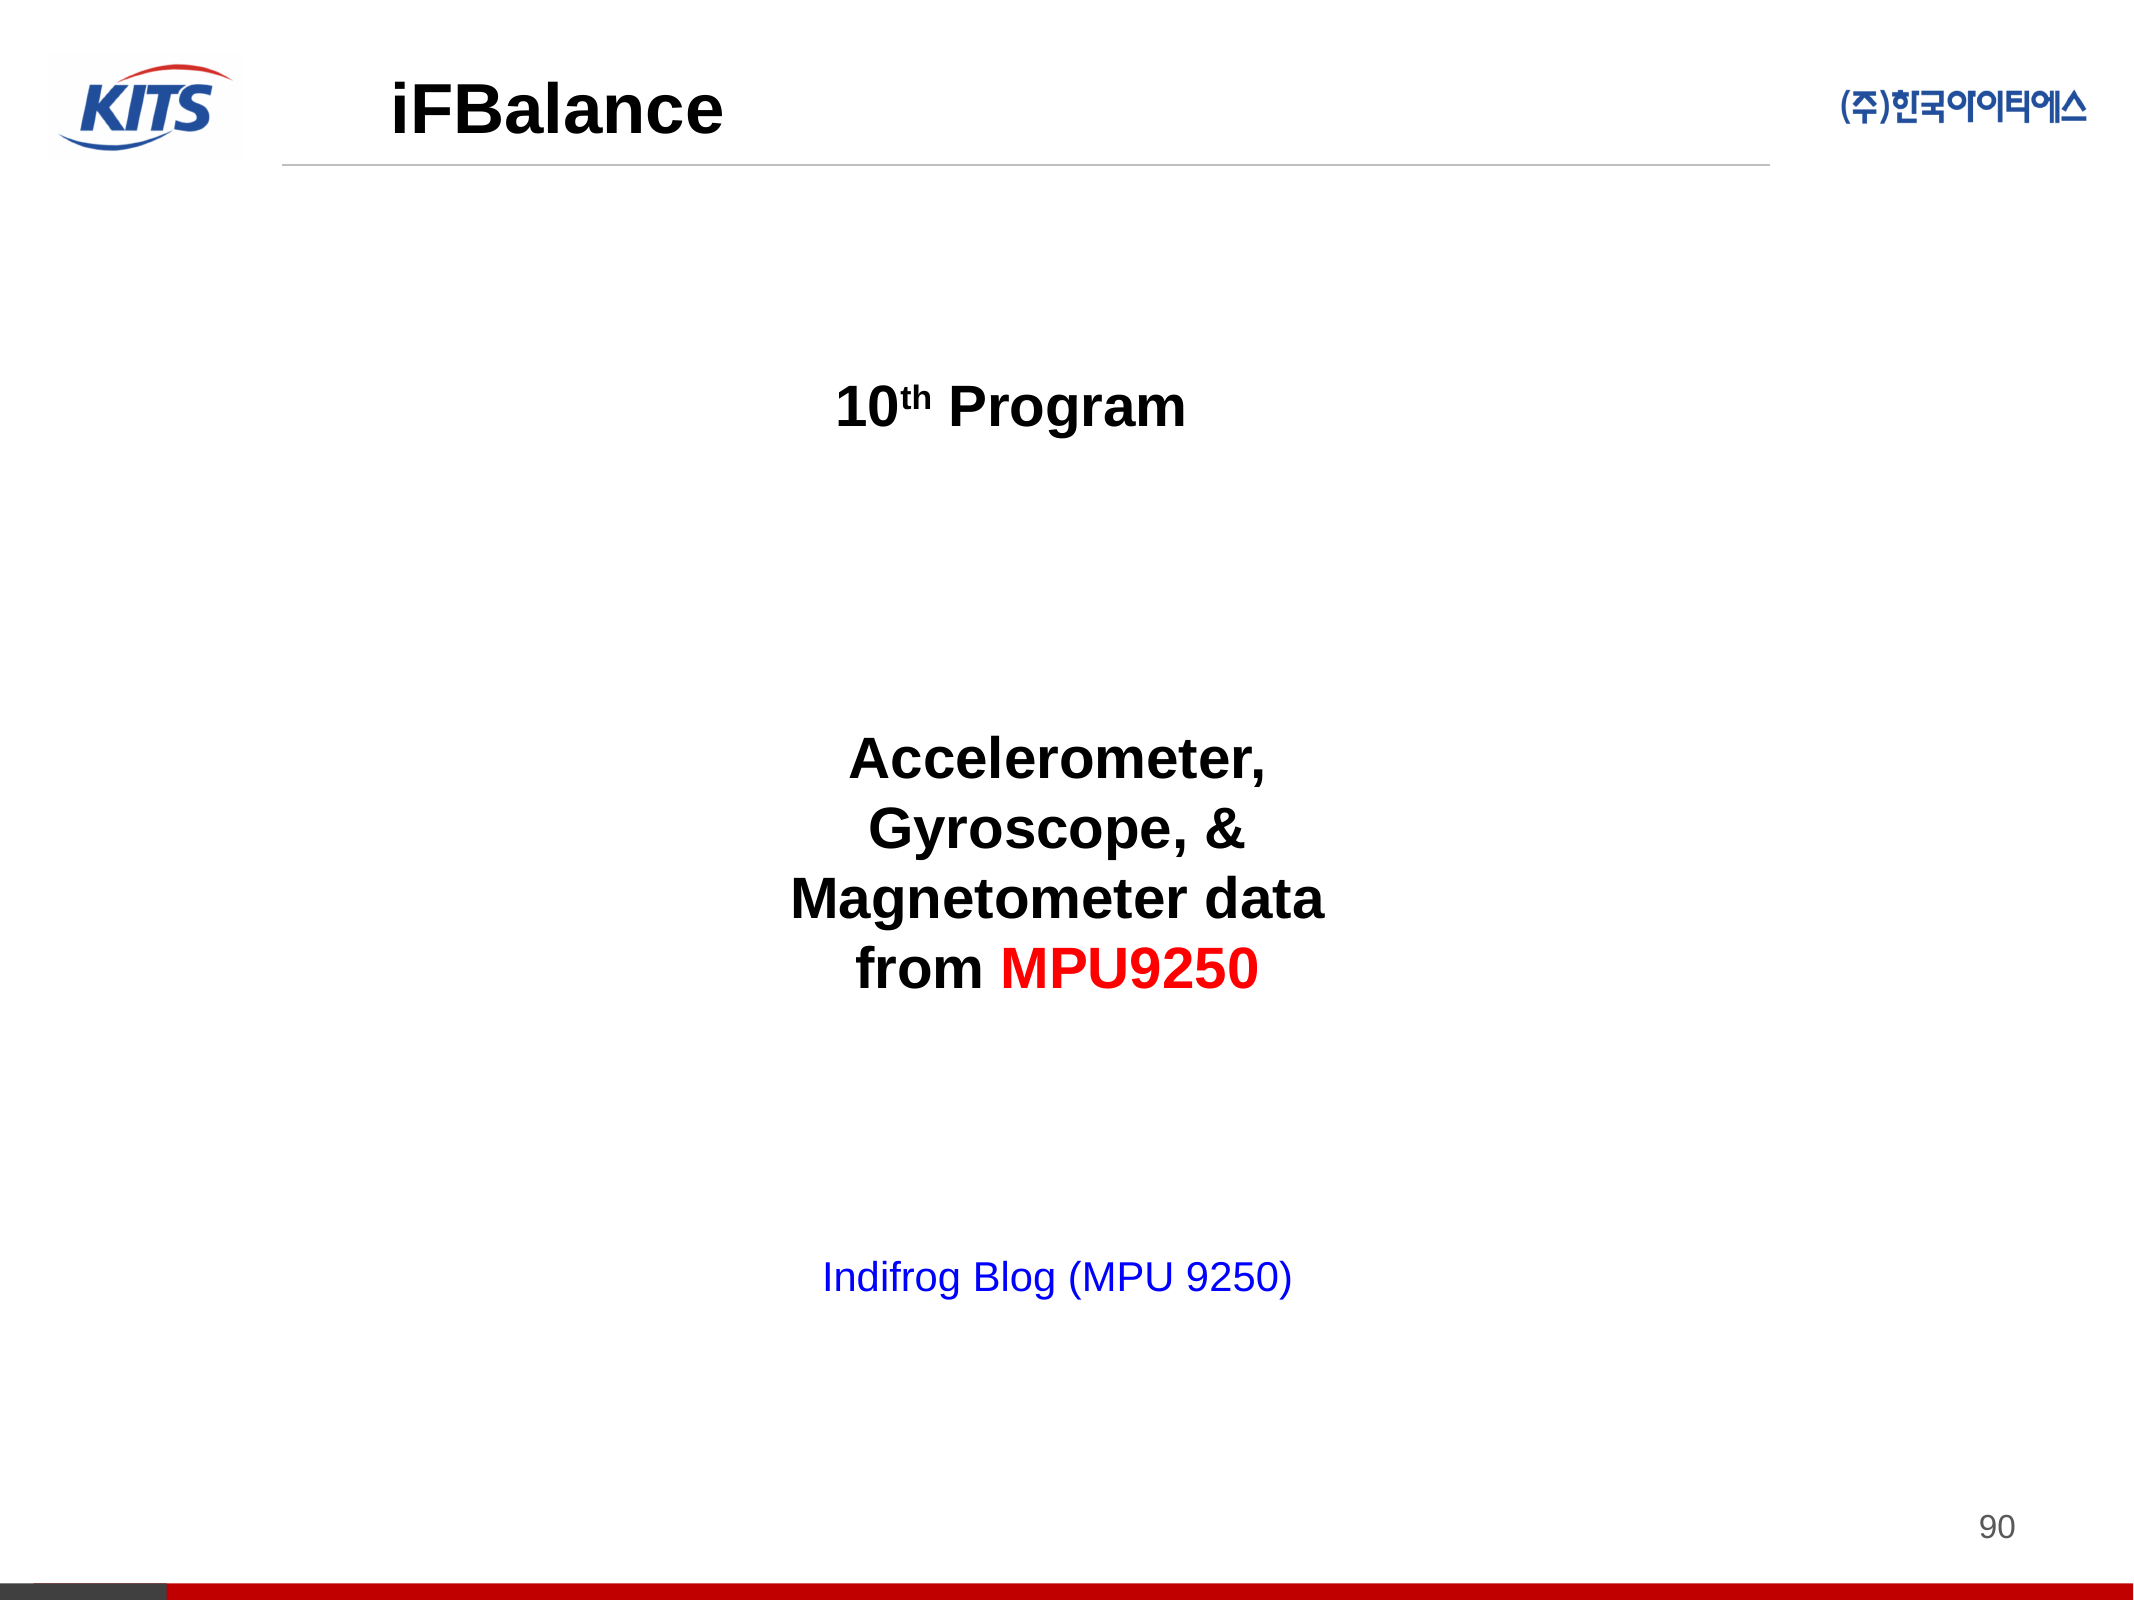

iFBalance
10th Program
Accelerometer, Gyroscope, & Magnetometer data from MPU9250
Indifrog Blog (MPU 9250)
90